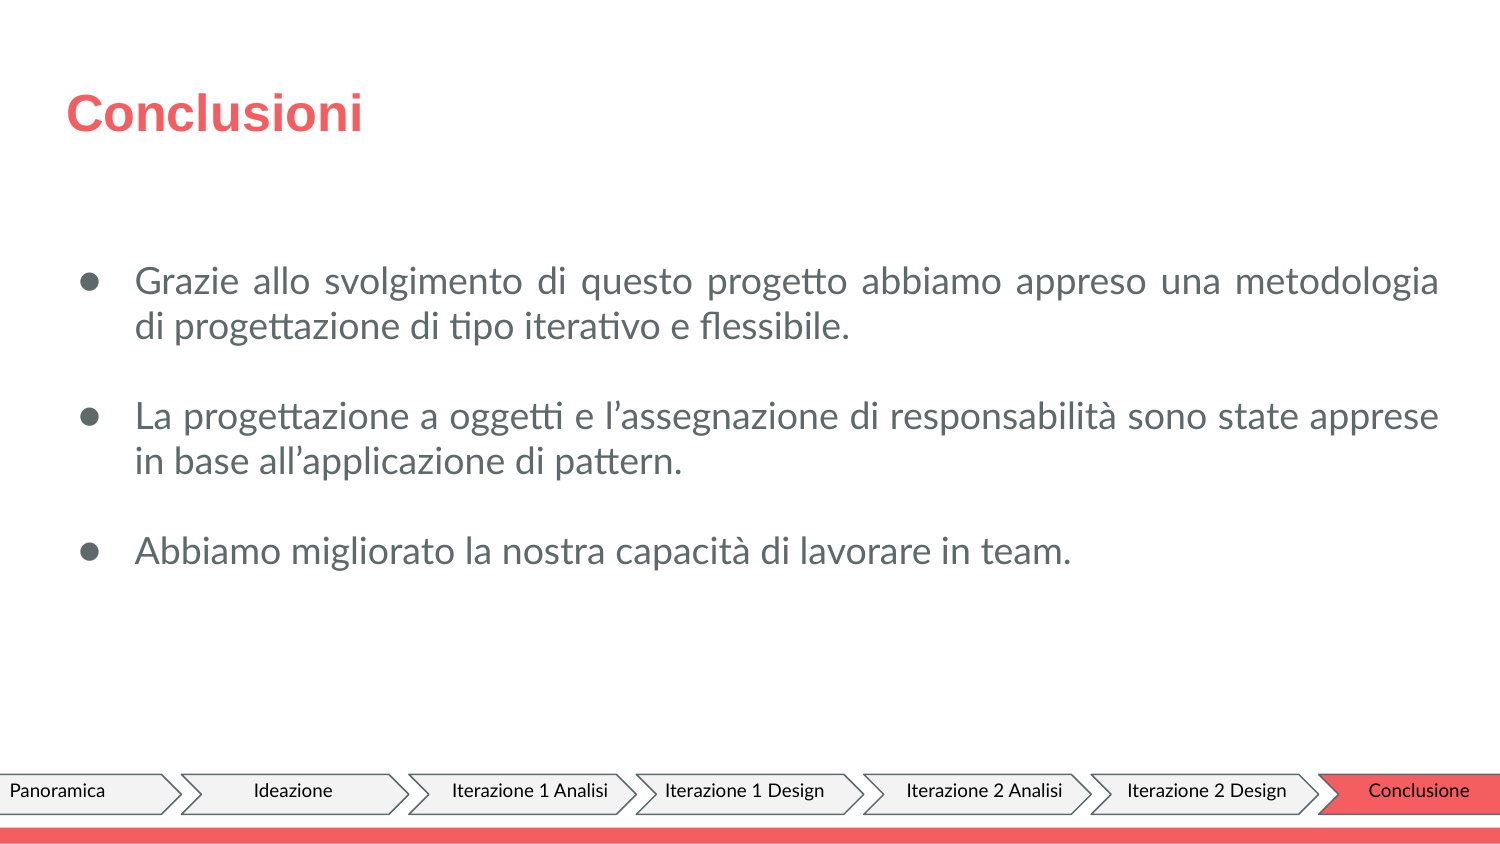

# Conclusioni
Grazie allo svolgimento di questo progetto abbiamo appreso una metodologia di progettazione di tipo iterativo e flessibile.

La progettazione a oggetti e l’assegnazione di responsabilità sono state apprese in base all’applicazione di pattern.

Abbiamo migliorato la nostra capacità di lavorare in team.

Panoramica
Ideazione
Iterazione 1 Analisi
Iterazione 1 Design
Iterazione 2 Analisi
Iterazione 2 Design
Conclusione